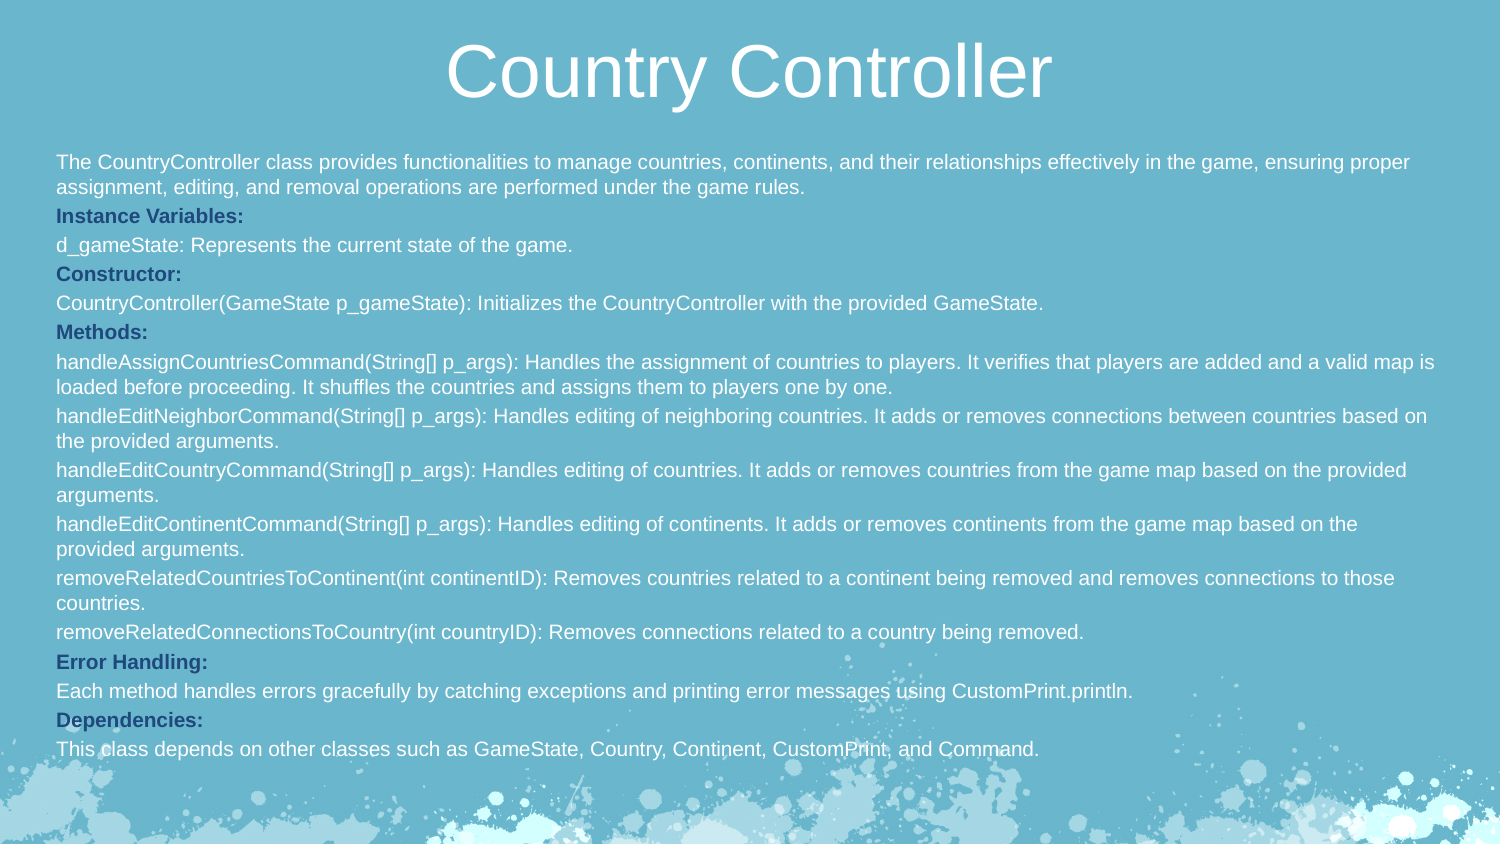

Country Controller
The CountryController class provides functionalities to manage countries, continents, and their relationships effectively in the game, ensuring proper assignment, editing, and removal operations are performed under the game rules.
Instance Variables:
d_gameState: Represents the current state of the game.
Constructor:
CountryController(GameState p_gameState): Initializes the CountryController with the provided GameState.
Methods:
handleAssignCountriesCommand(String[] p_args): Handles the assignment of countries to players. It verifies that players are added and a valid map is loaded before proceeding. It shuffles the countries and assigns them to players one by one.
handleEditNeighborCommand(String[] p_args): Handles editing of neighboring countries. It adds or removes connections between countries based on the provided arguments.
handleEditCountryCommand(String[] p_args): Handles editing of countries. It adds or removes countries from the game map based on the provided
arguments.
handleEditContinentCommand(String[] p_args): Handles editing of continents. It adds or removes continents from the game map based on the provided arguments.
removeRelatedCountriesToContinent(int continentID): Removes countries related to a continent being removed and removes connections to those
countries.
removeRelatedConnectionsToCountry(int countryID): Removes connections related to a country being removed.
Error Handling:
Each method handles errors gracefully by catching exceptions and printing error messages using CustomPrint.println.
Dependencies:
This class depends on other classes such as GameState, Country, Continent, CustomPrint, and Command.